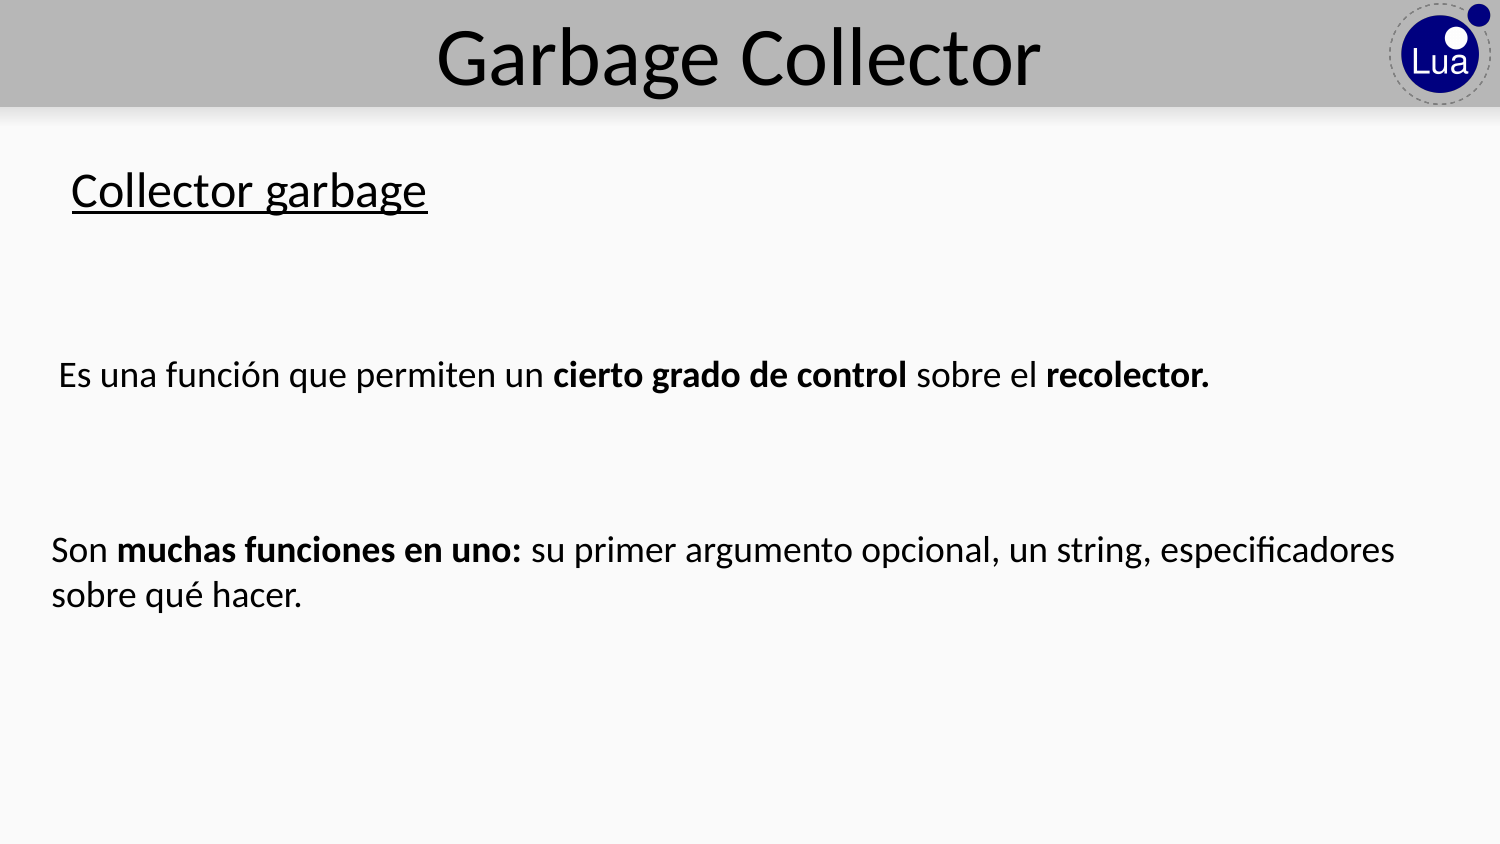

# Garbage Collector
Collector garbage
Es una función que permiten un cierto grado de control sobre el recolector.
Son muchas funciones en uno: su primer argumento opcional, un string, especificadores sobre qué hacer.